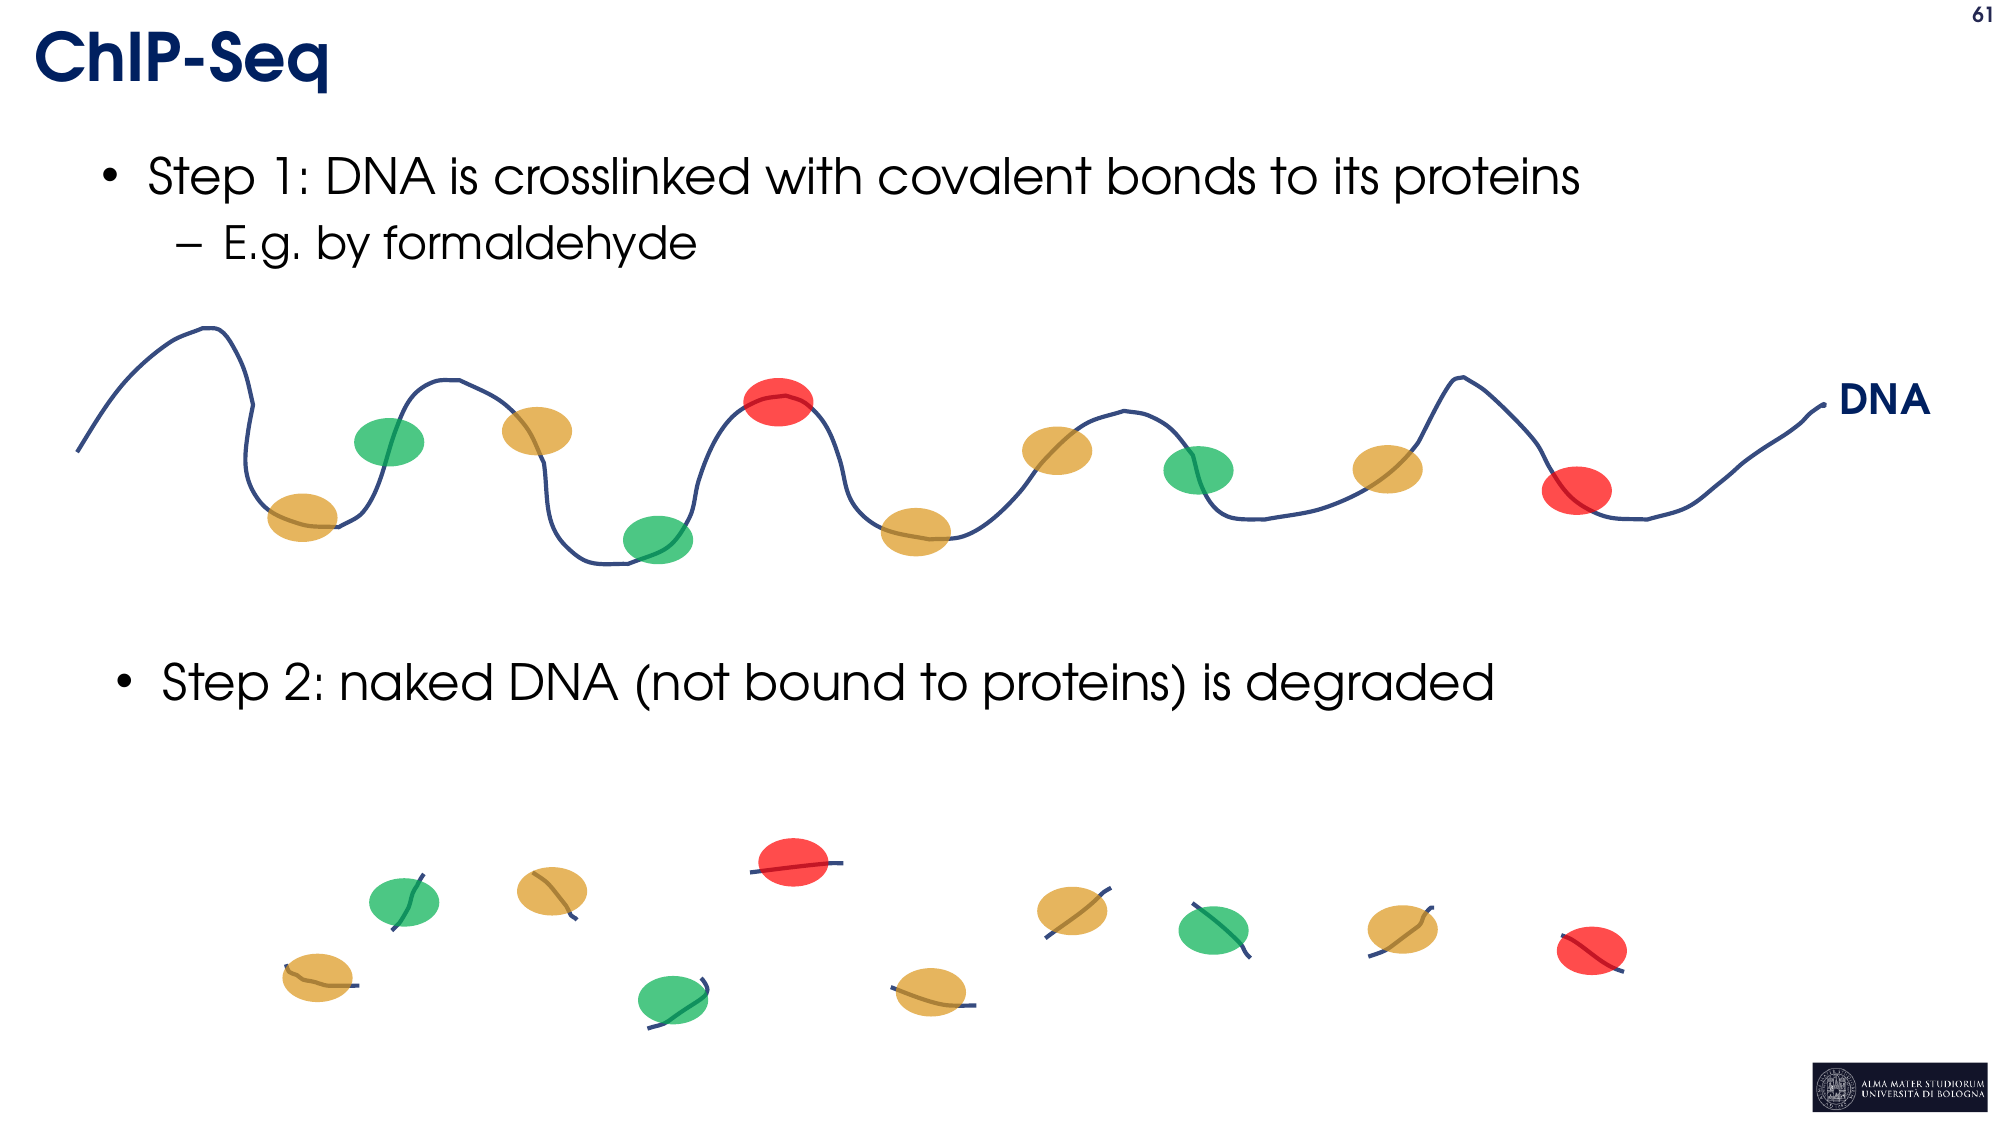

ChIP-Seq
Step 1: DNA is crosslinked with covalent bonds to its proteins
E.g. by formaldehyde

DNA

Step 2: naked DNA (not bound to proteins) is degraded